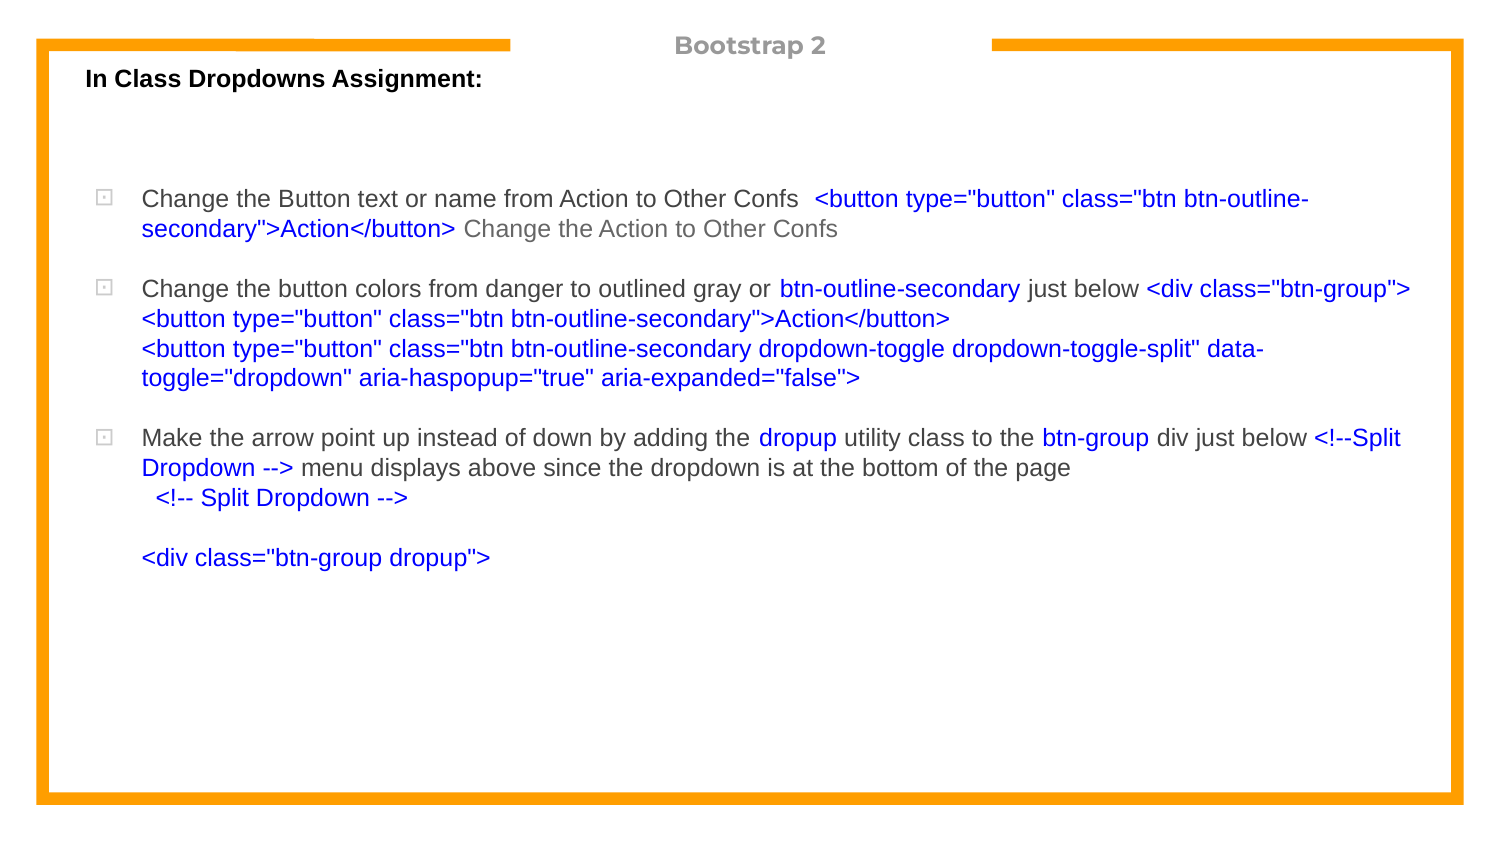

# Bootstrap 2

In Class Dropdowns Assignment:

Change the Button text or name from Action to Other Confs  <button type="button" class="btn btn-outline-secondary">Action</button> Change the Action to Other Confs

Change the button colors from danger to outlined gray or btn-outline-secondary just below <div class="btn-group"> <button type="button" class="btn btn-outline-secondary">Action</button>
<button type="button" class="btn btn-outline-secondary dropdown-toggle dropdown-toggle-split" data-toggle="dropdown" aria-haspopup="true" aria-expanded="false">

Make the arrow point up instead of down by adding the dropup utility class to the btn-group div just below <!--Split Dropdown --> menu displays above since the dropdown is at the bottom of the page
  <!-- Split Dropdown -->

<div class="btn-group dropup">